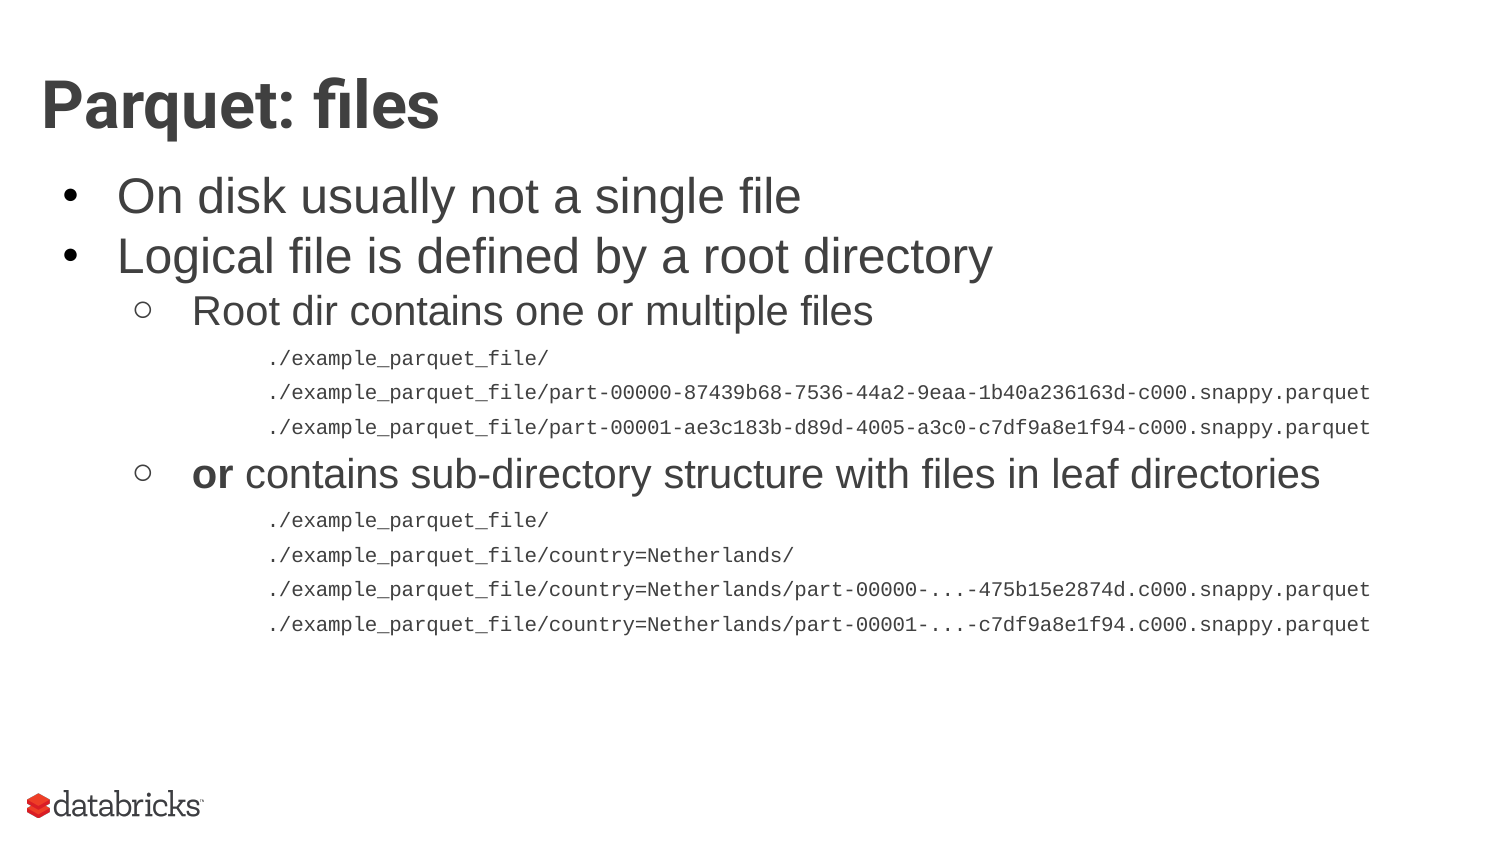

# Parquet: files
On disk usually not a single file
Logical file is defined by a root directory
Root dir contains one or multiple files
./example_parquet_file/
./example_parquet_file/part-00000-87439b68-7536-44a2-9eaa-1b40a236163d-c000.snappy.parquet
./example_parquet_file/part-00001-ae3c183b-d89d-4005-a3c0-c7df9a8e1f94-c000.snappy.parquet
or contains sub-directory structure with files in leaf directories
./example_parquet_file/
./example_parquet_file/country=Netherlands/
./example_parquet_file/country=Netherlands/part-00000-...-475b15e2874d.c000.snappy.parquet
./example_parquet_file/country=Netherlands/part-00001-...-c7df9a8e1f94.c000.snappy.parquet